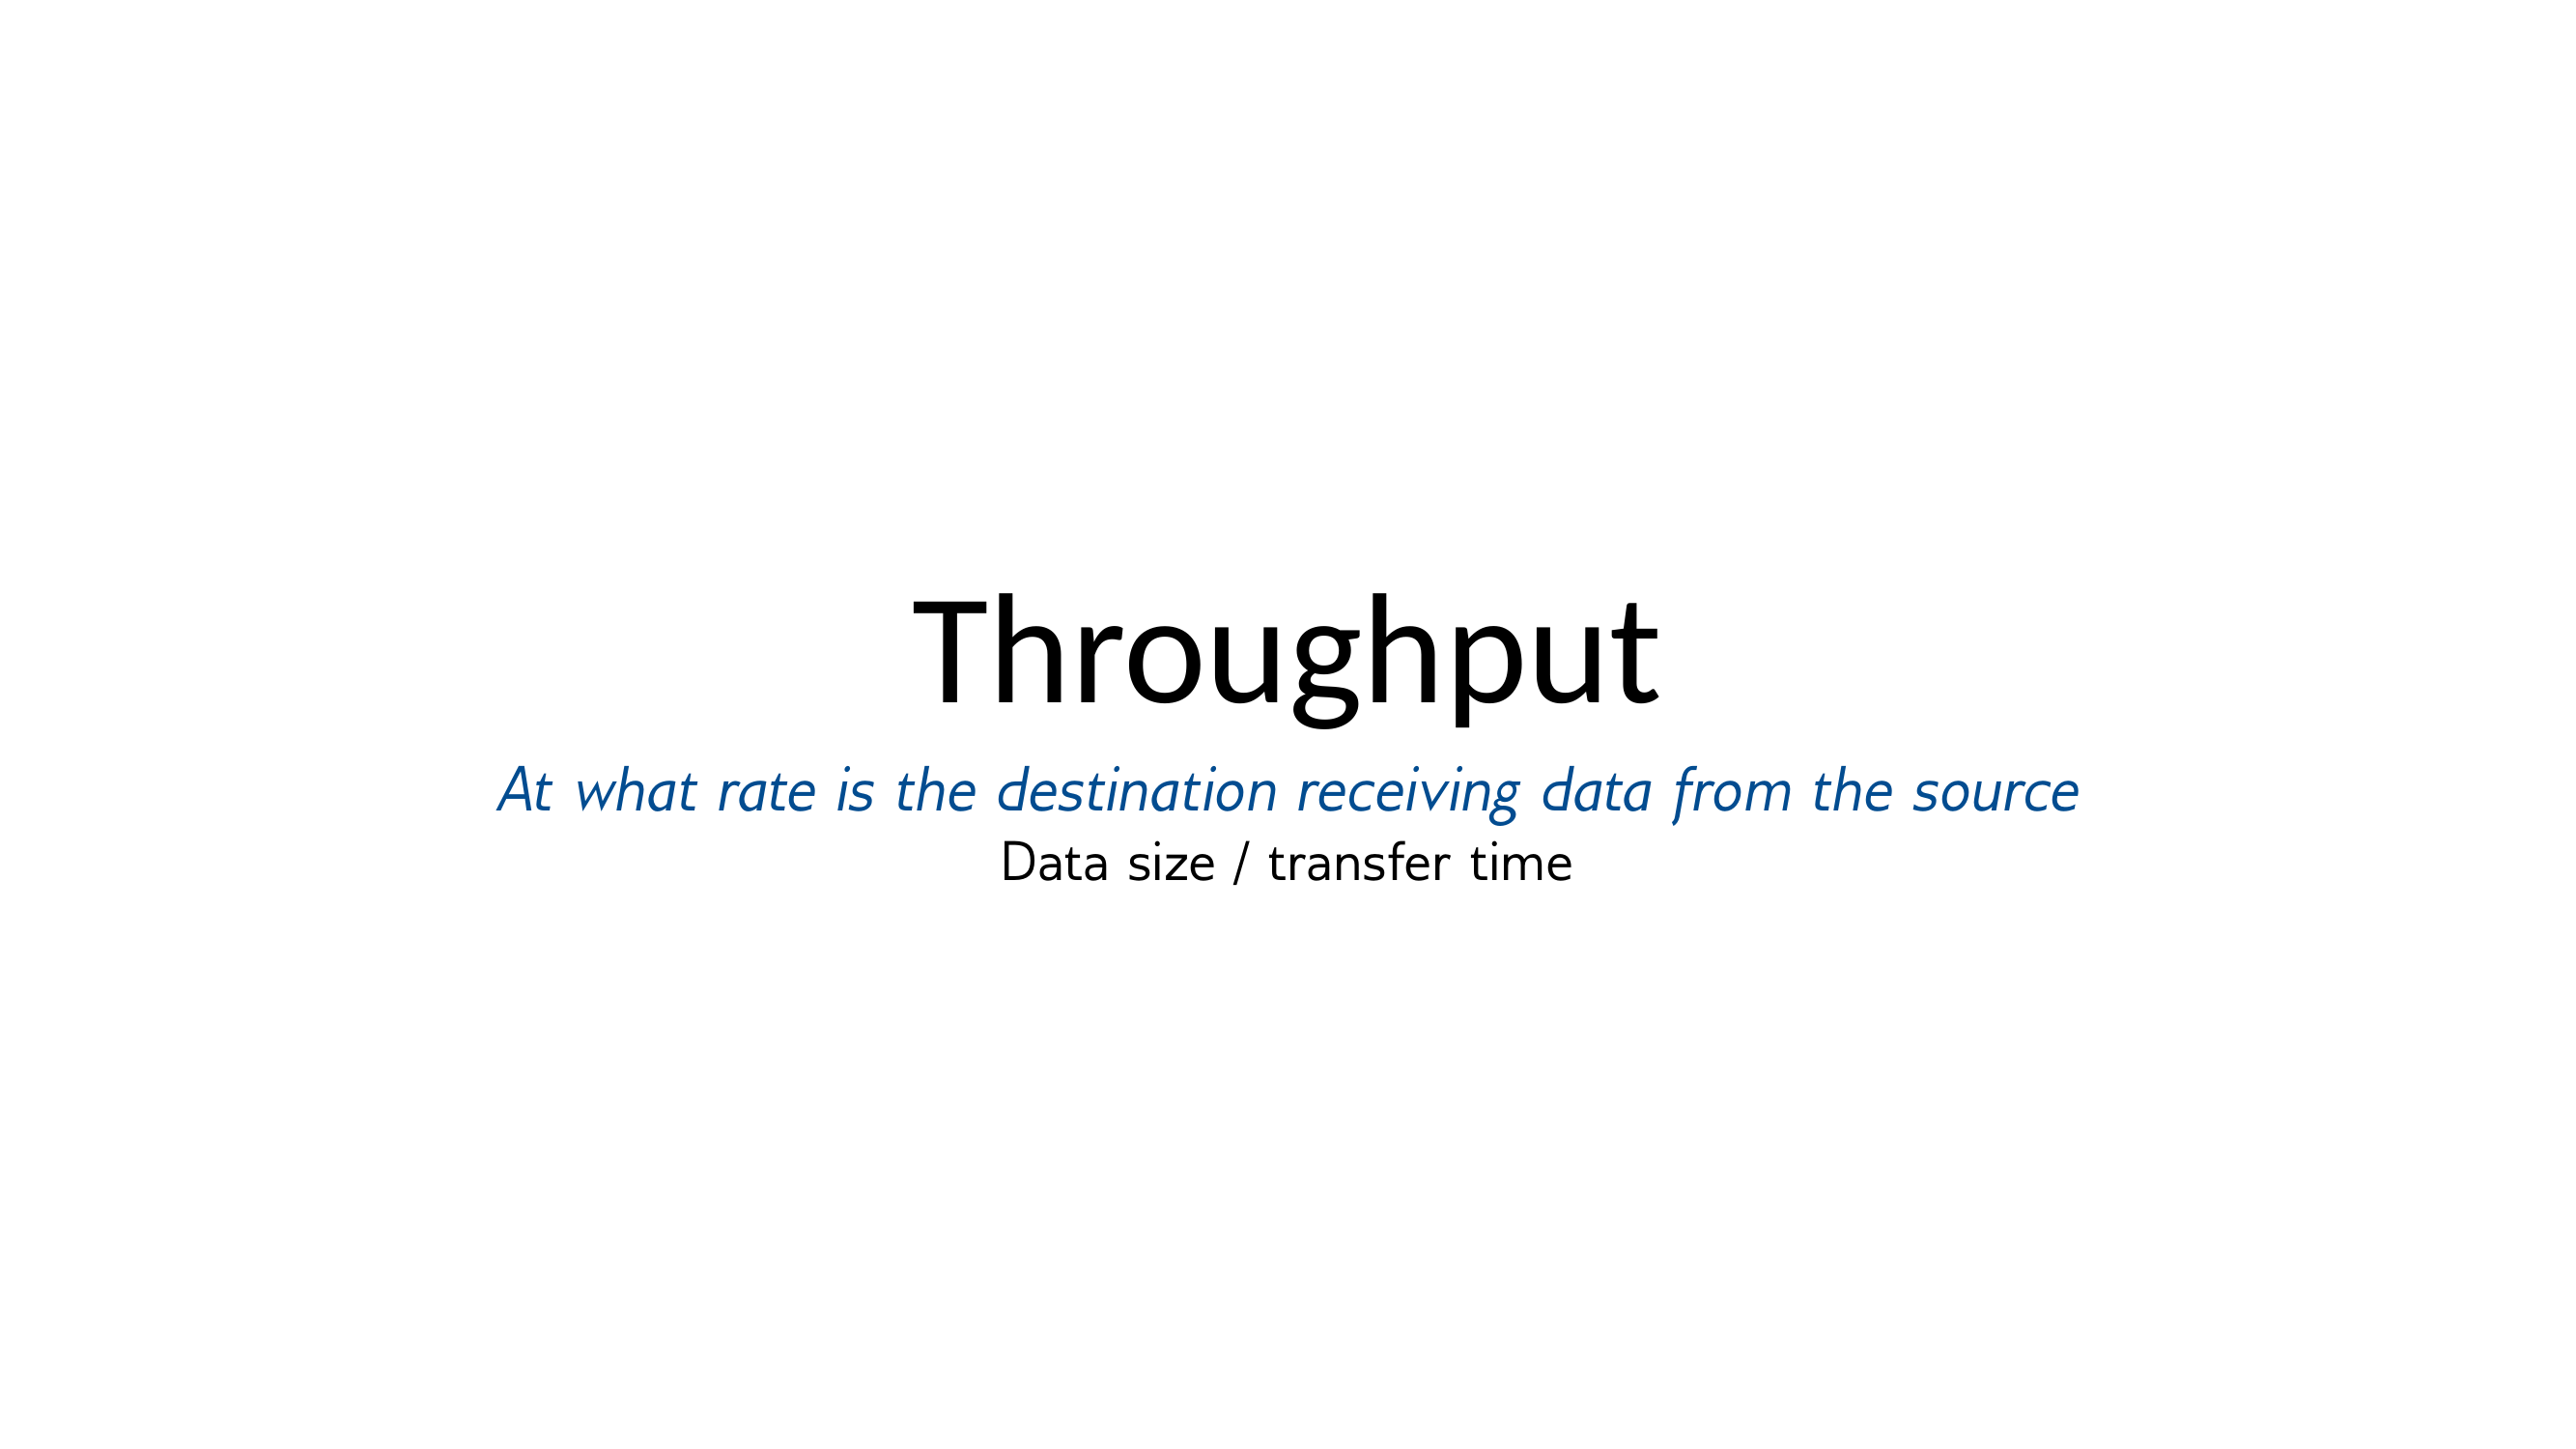

# Throughput
At what rate is the destination receiving data from the source
Data size / transfer time